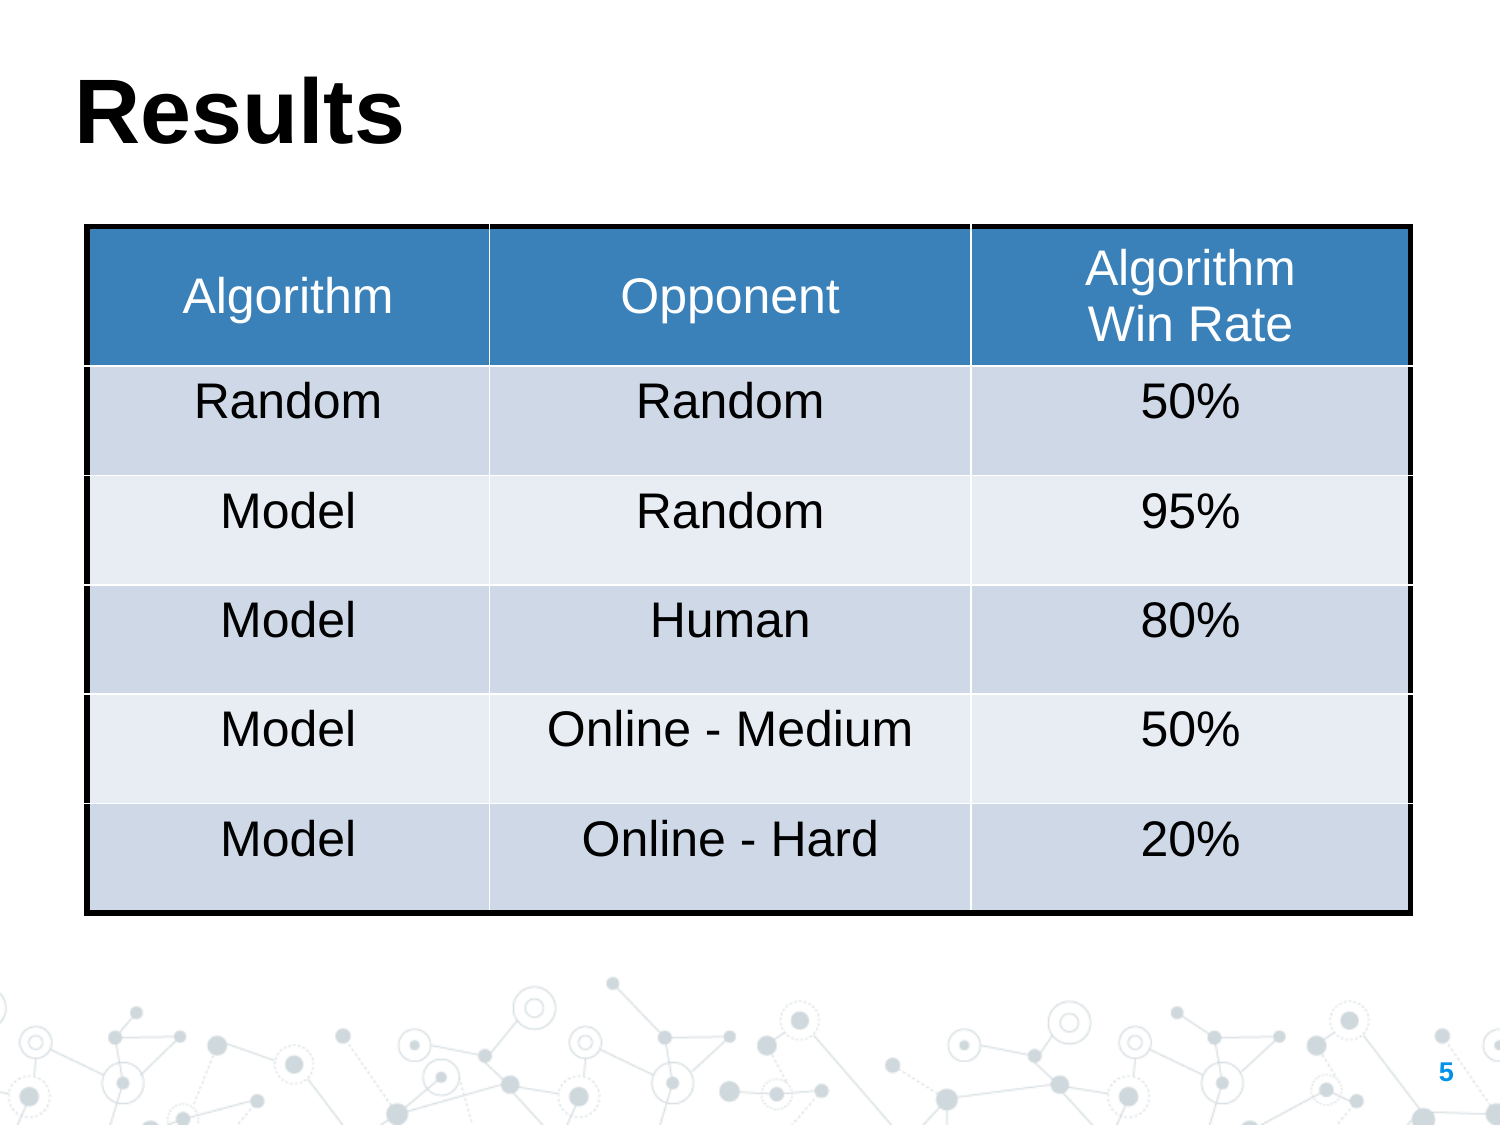

Results
| Algorithm | Opponent | Algorithm Win Rate |
| --- | --- | --- |
| Random | Random | 50% |
| Model | Random | 95% |
| Model | Human | 80% |
| Model | Online - Medium | 50% |
| Model | Online - Hard | 20% |
5